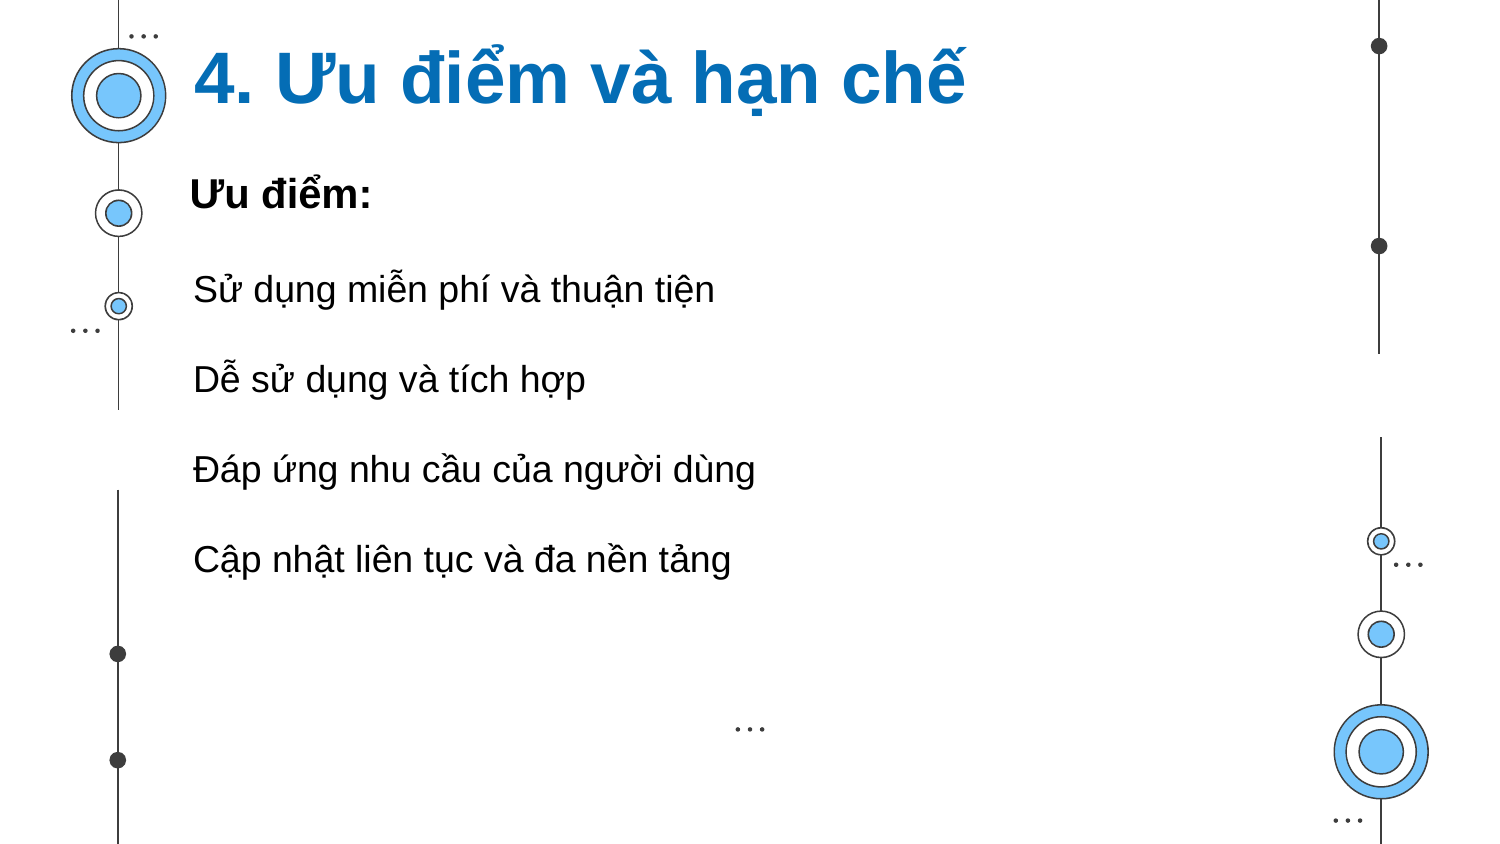

4. Ưu điểm và hạn chế
Ưu điểm:
Sử dụng miễn phí và thuận tiện

Dễ sử dụng và tích hợp

Đáp ứng nhu cầu của người dùng

Cập nhật liên tục và đa nền tảng